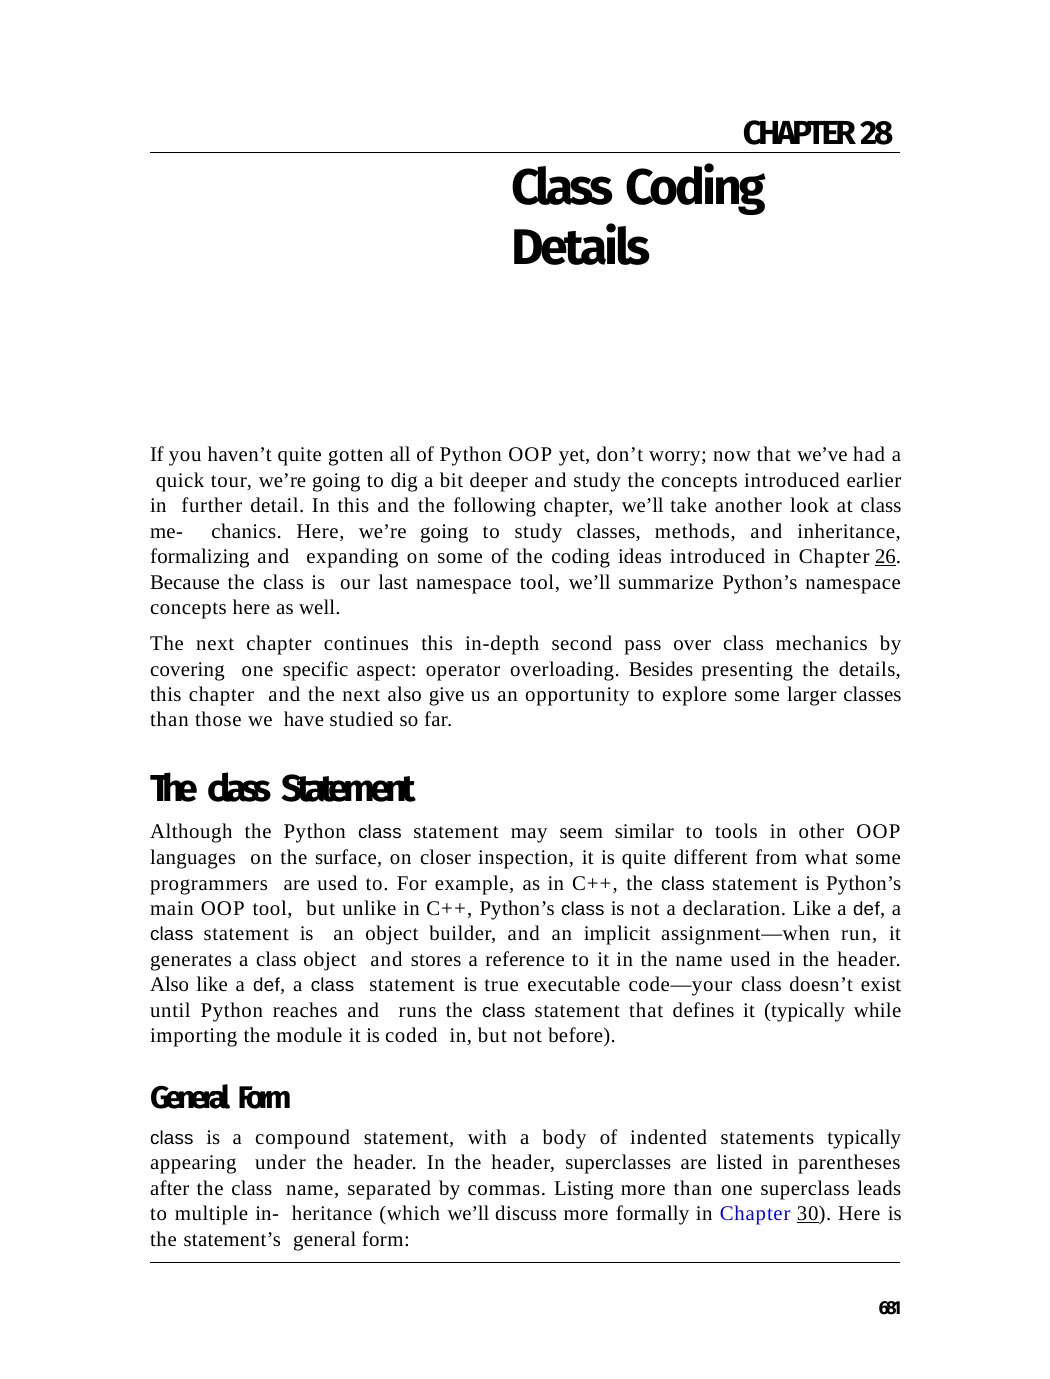

CHAPTER 28
# Class Coding Details

If you haven’t quite gotten all of Python OOP yet, don’t worry; now that we’ve had a  quick tour, we’re going to dig a bit deeper and study the concepts introduced earlier in  further detail. In this and the following chapter, we’ll take another look at class me-  chanics. Here, we’re going to study classes, methods, and inheritance, formalizing and  expanding on some of the coding ideas introduced in Chapter 26. Because the class is  our last namespace tool, we’ll summarize Python’s namespace concepts here as well.
The next chapter continues this in-depth second pass over class mechanics by covering  one specific aspect: operator overloading. Besides presenting the details, this chapter  and the next also give us an opportunity to explore some larger classes than those we  have studied so far.

The class Statement
Although the Python class statement may seem similar to tools in other OOP languages  on the surface, on closer inspection, it is quite different from what some programmers  are used to. For example, as in C++, the class statement is Python’s main OOP tool,  but unlike in C++, Python’s class is not a declaration. Like a def, a class statement is  an object builder, and an implicit assignment—when run, it generates a class object  and stores a reference to it in the name used in the header. Also like a def, a class  statement is true executable code—your class doesn’t exist until Python reaches and  runs the class statement that defines it (typically while importing the module it is coded  in, but not before).

General Form
class is a compound statement, with a body of indented statements typically appearing  under the header. In the header, superclasses are listed in parentheses after the class  name, separated by commas. Listing more than one superclass leads to multiple in-  heritance (which we’ll discuss more formally in Chapter 30). Here is the statement’s  general form:

681